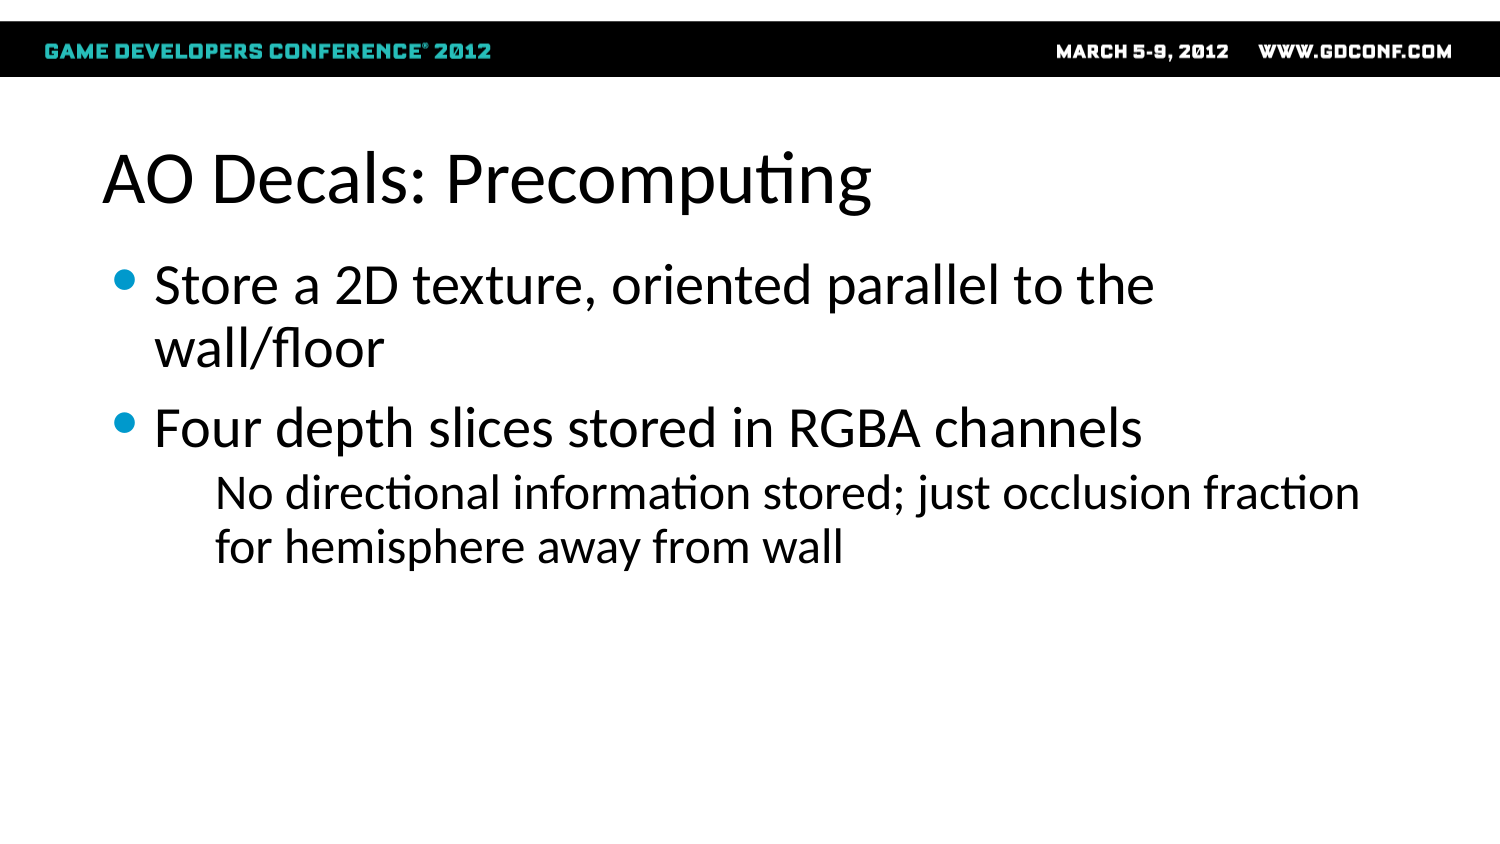

# AO Decals: Precomputing
Store a 2D texture, oriented parallel to the wall/floor
Four depth slices stored in RGBA channels
No directional information stored; just occlusion fraction for hemisphere away from wall